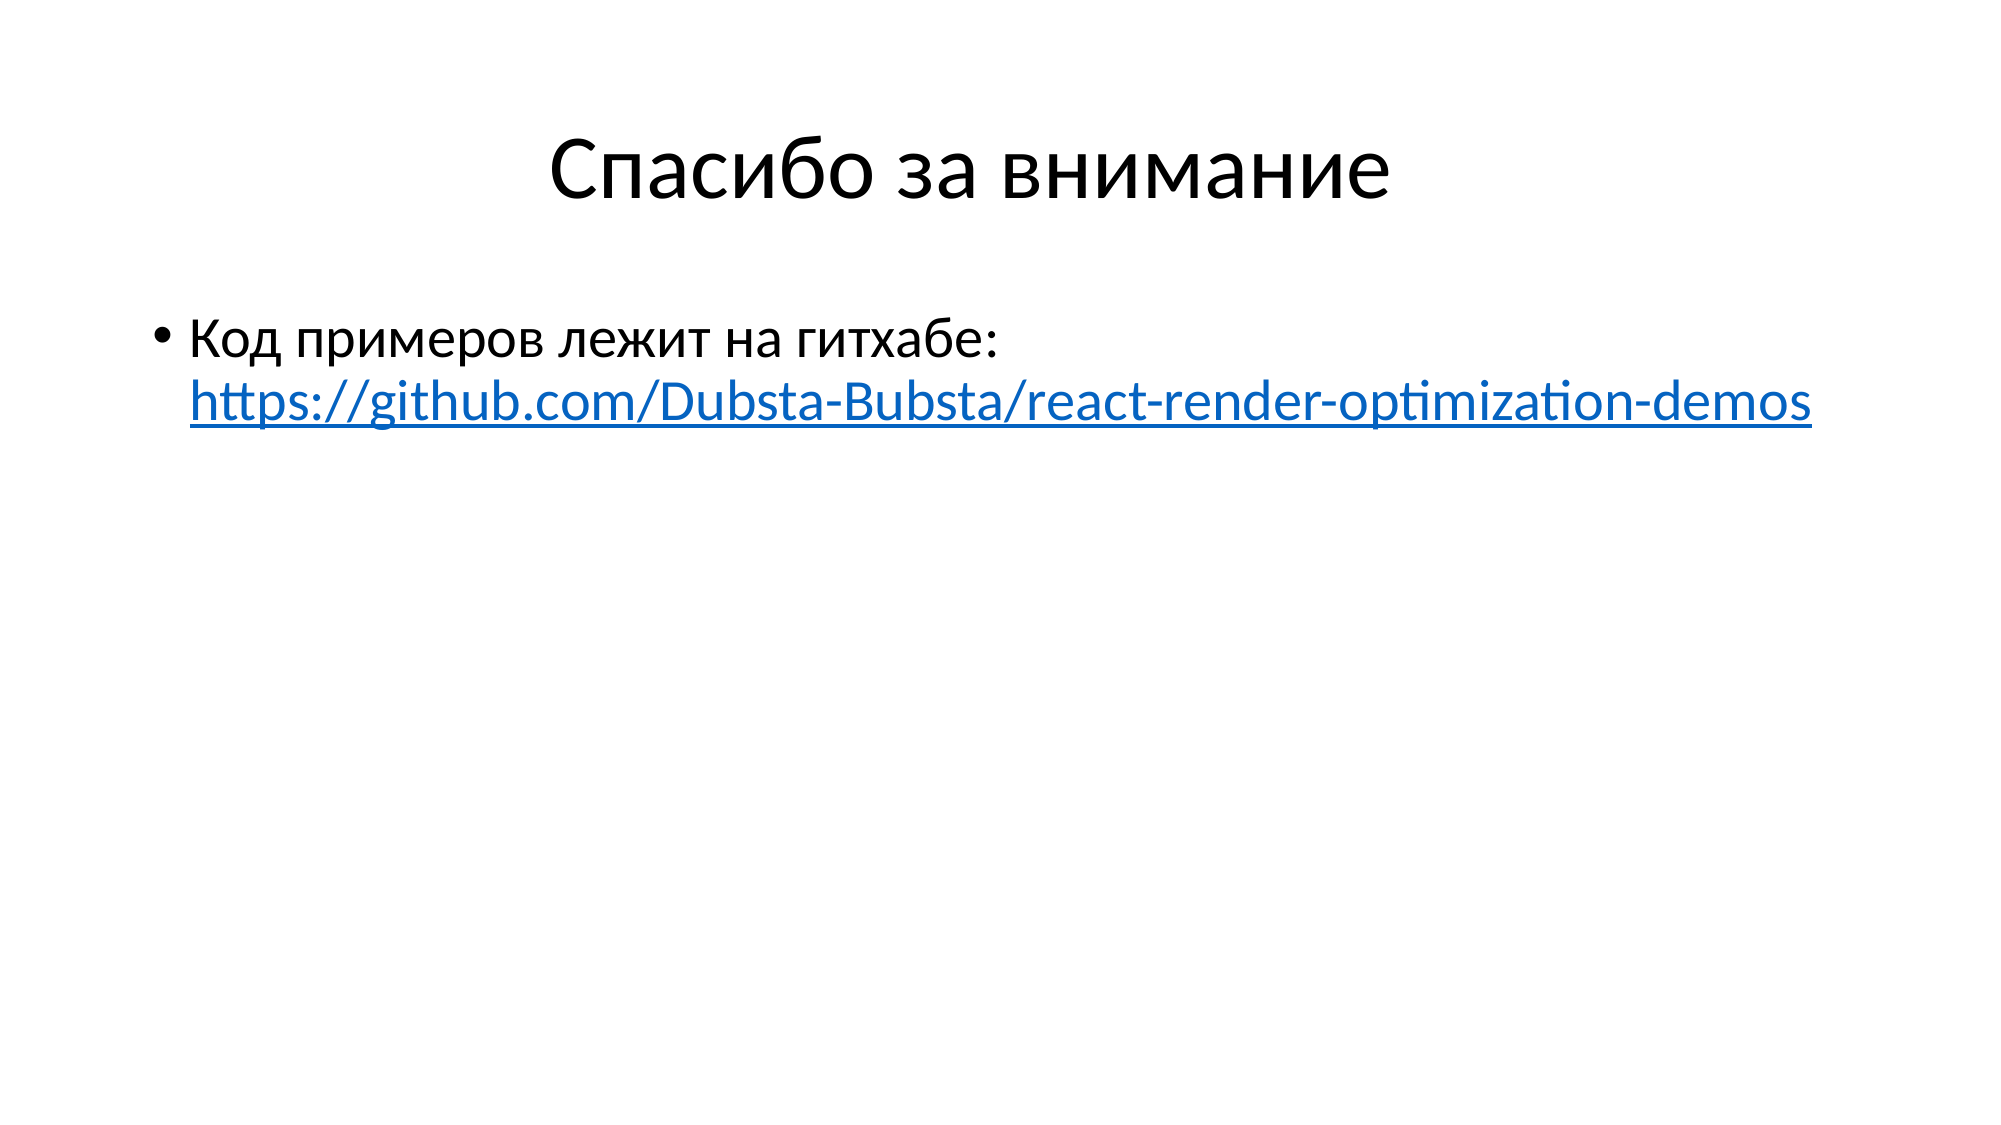

# Спасибо за внимание
Код примеров лежит на гитхабе: https://github.com/Dubsta-Bubsta/react-render-optimization-demos